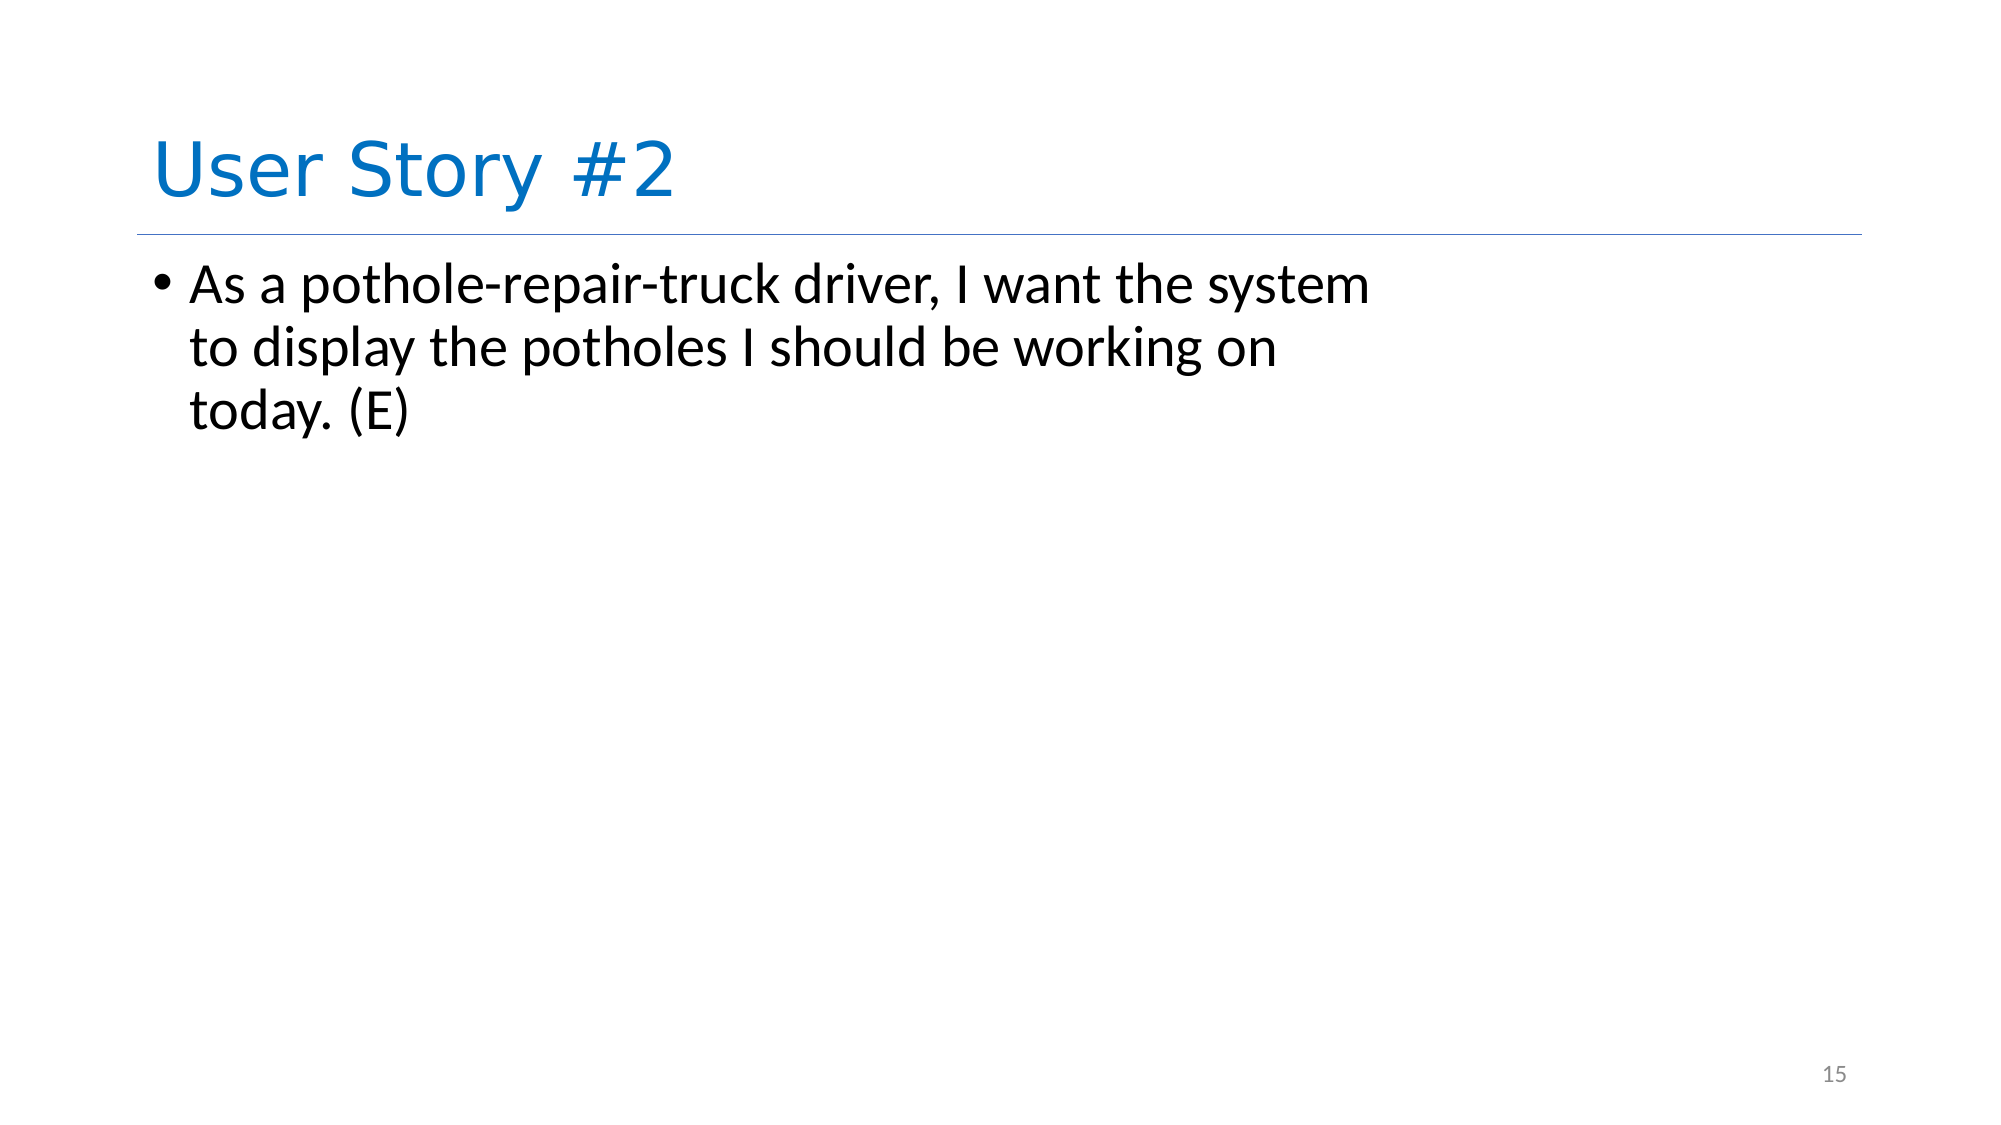

# User Story #2
As a pothole-repair-truck driver, I want the system to display the potholes I should be working on today. (E)
15